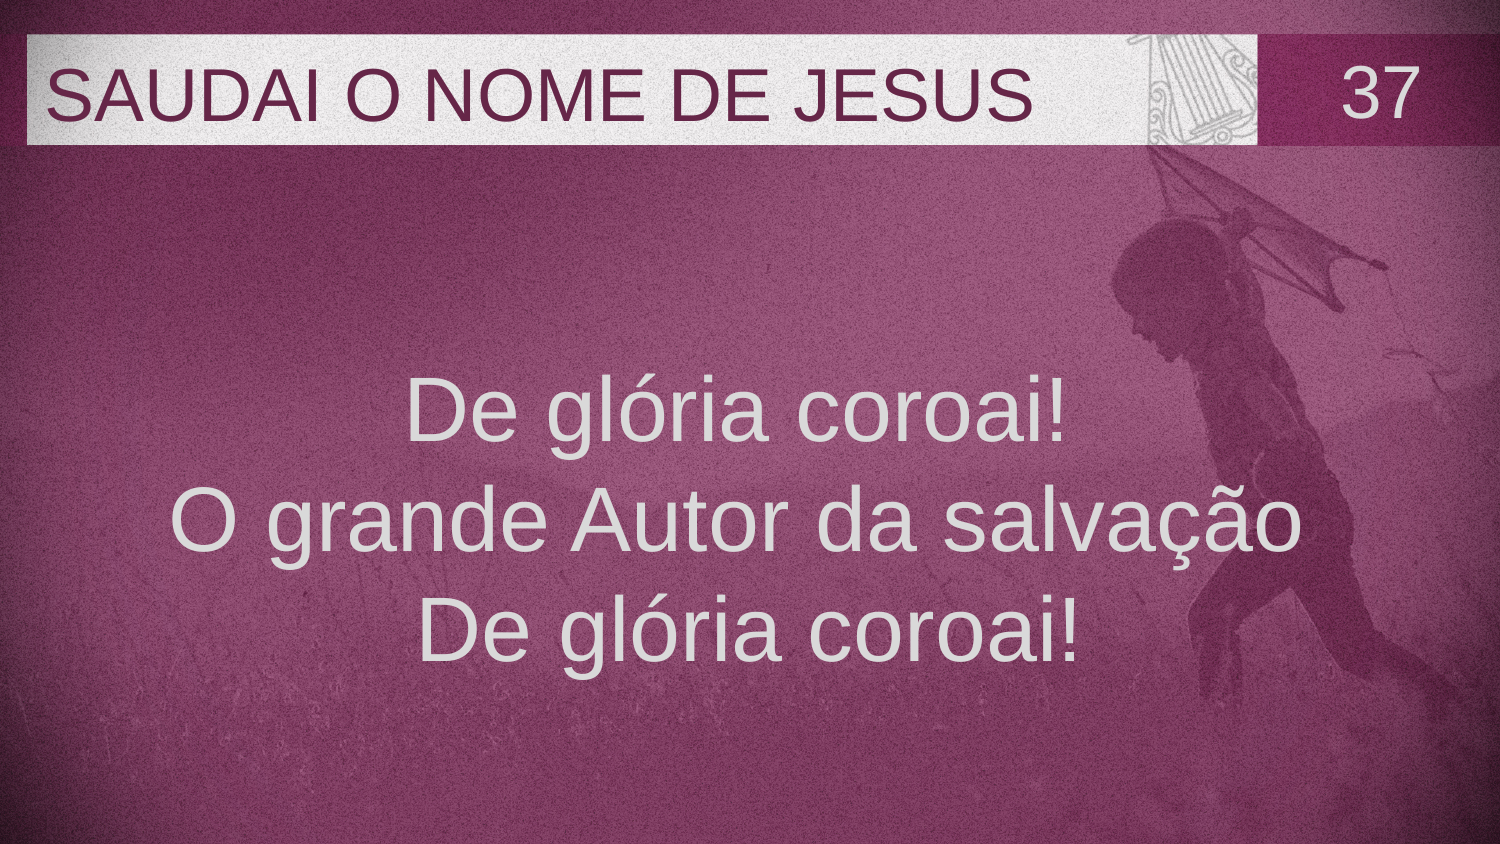

# SAUDAI O NOME DE JESUS
37
De glória coroai!
O grande Autor da salvação
De glória coroai!